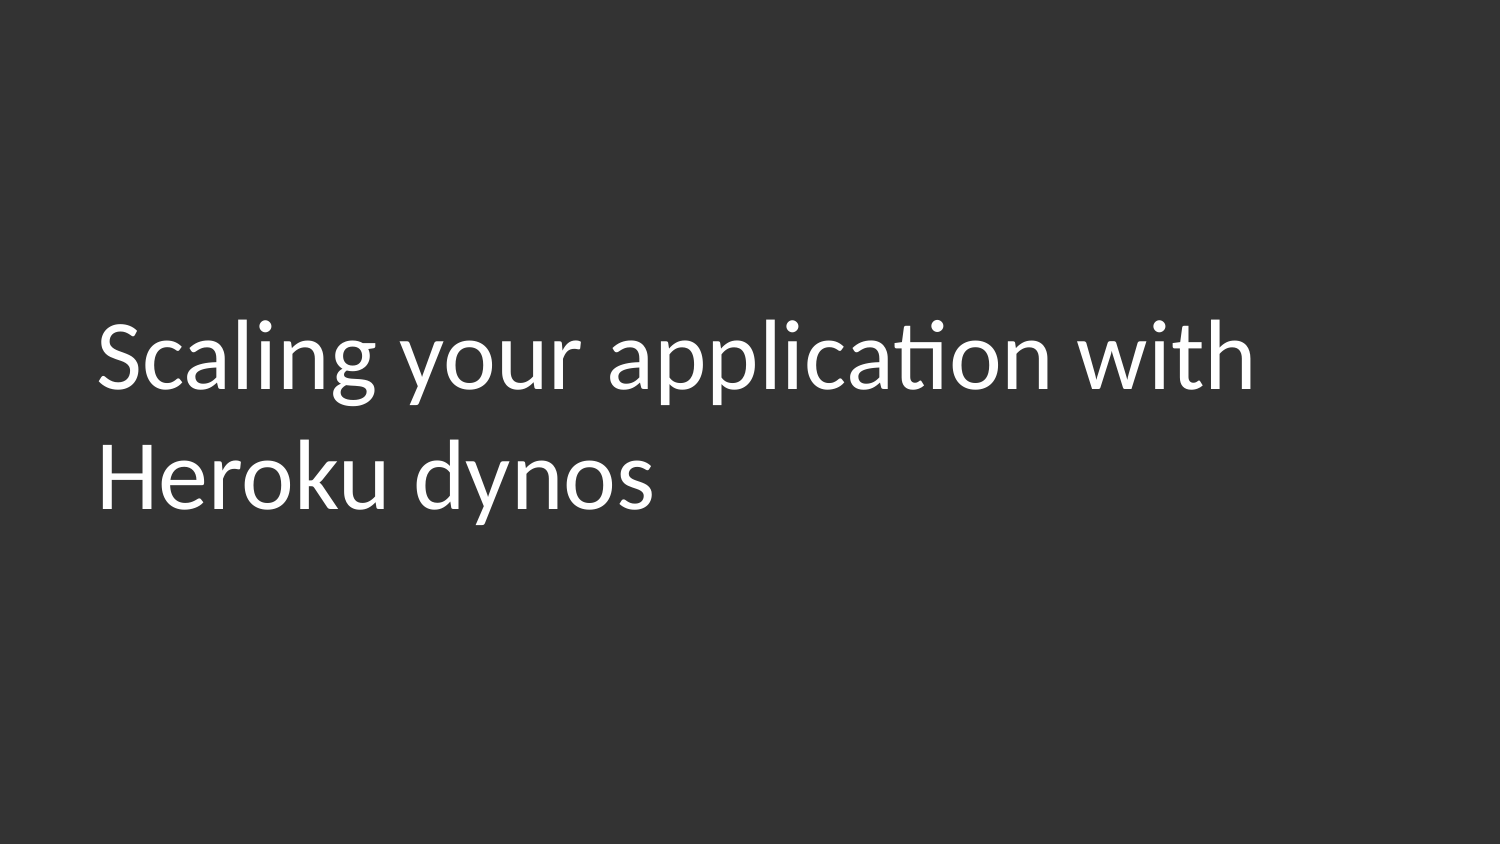

# Scaling your application with Heroku dynos